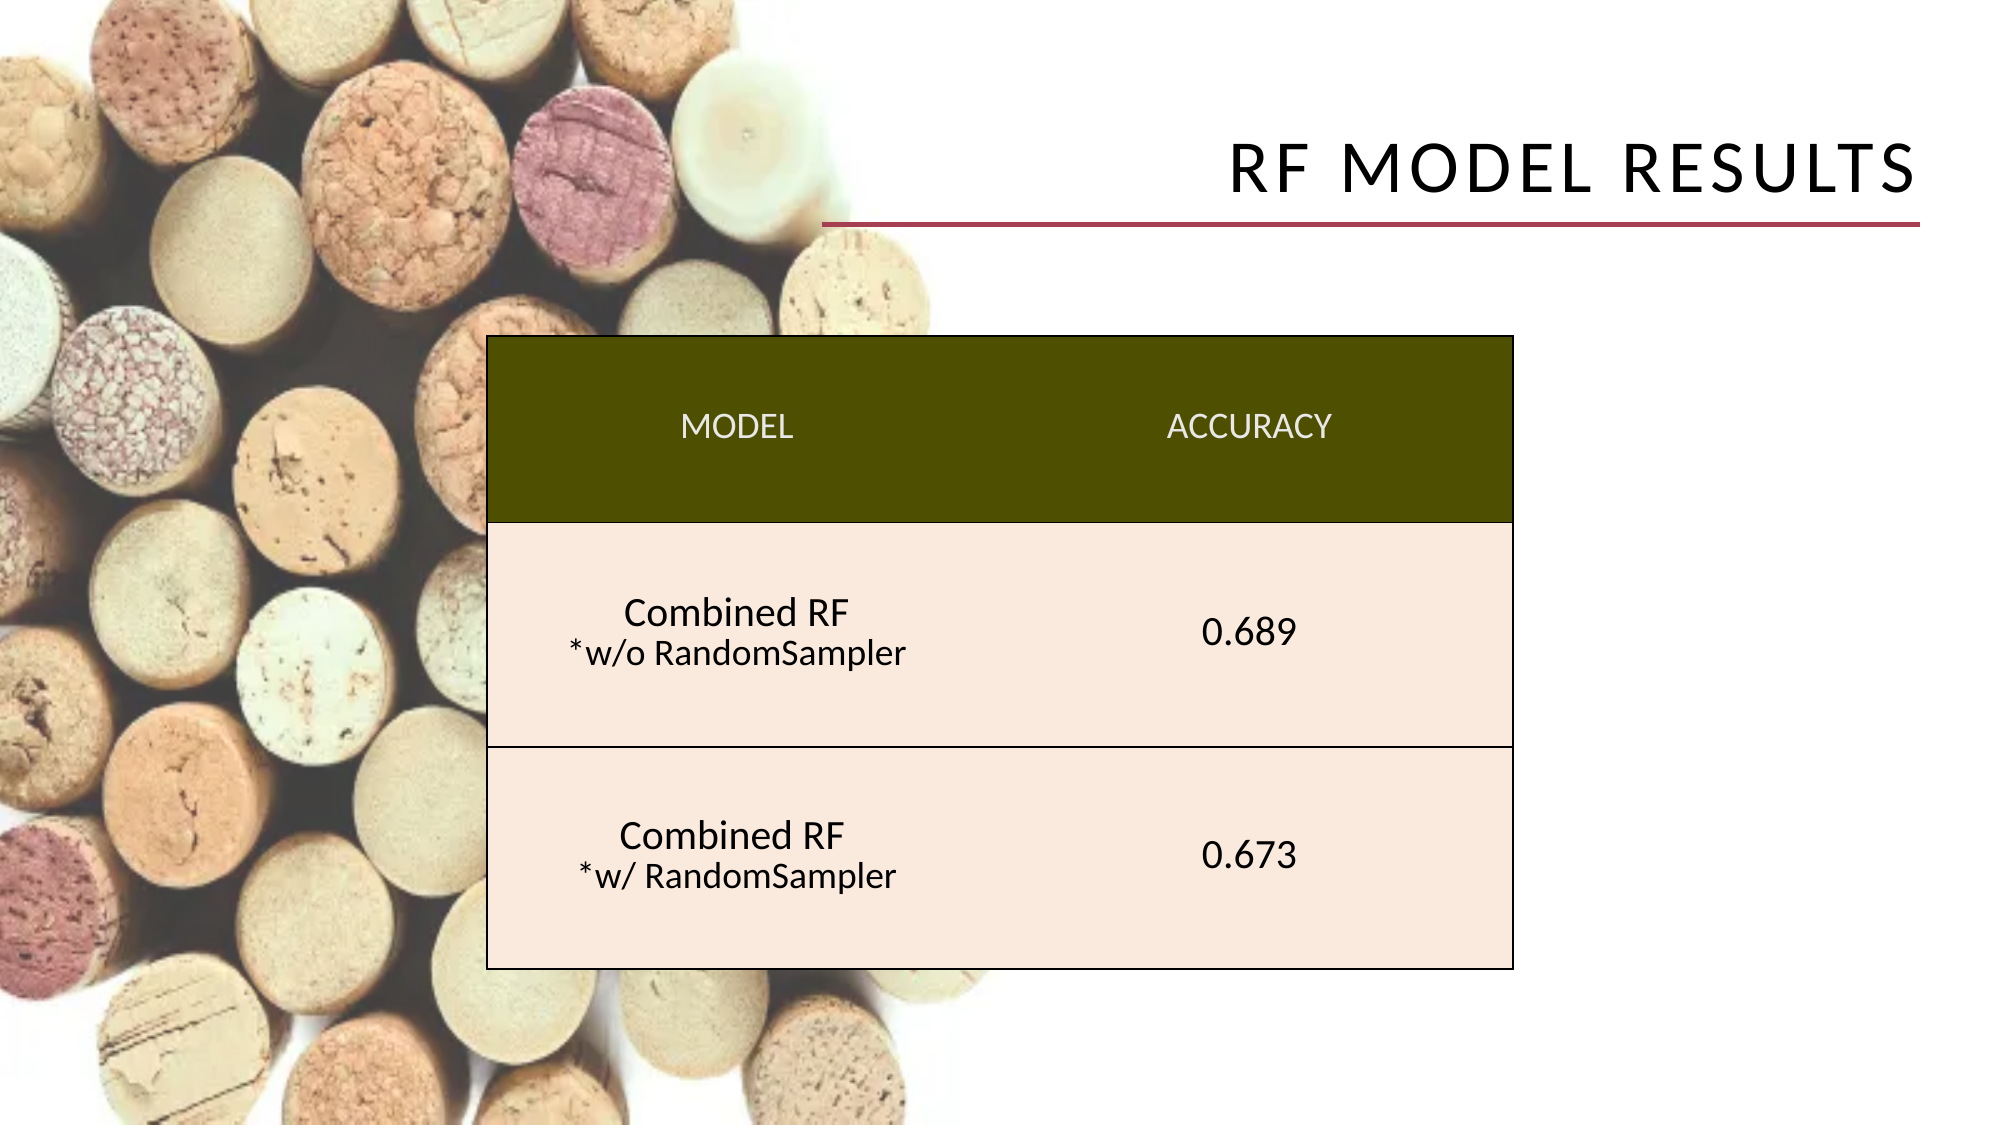

# rf Model Results
| MODEL | ACCURACY |
| --- | --- |
| Combined RF \*w/o RandomSampler | 0.689 |
| Combined RF \*w/ RandomSampler | 0.673 |